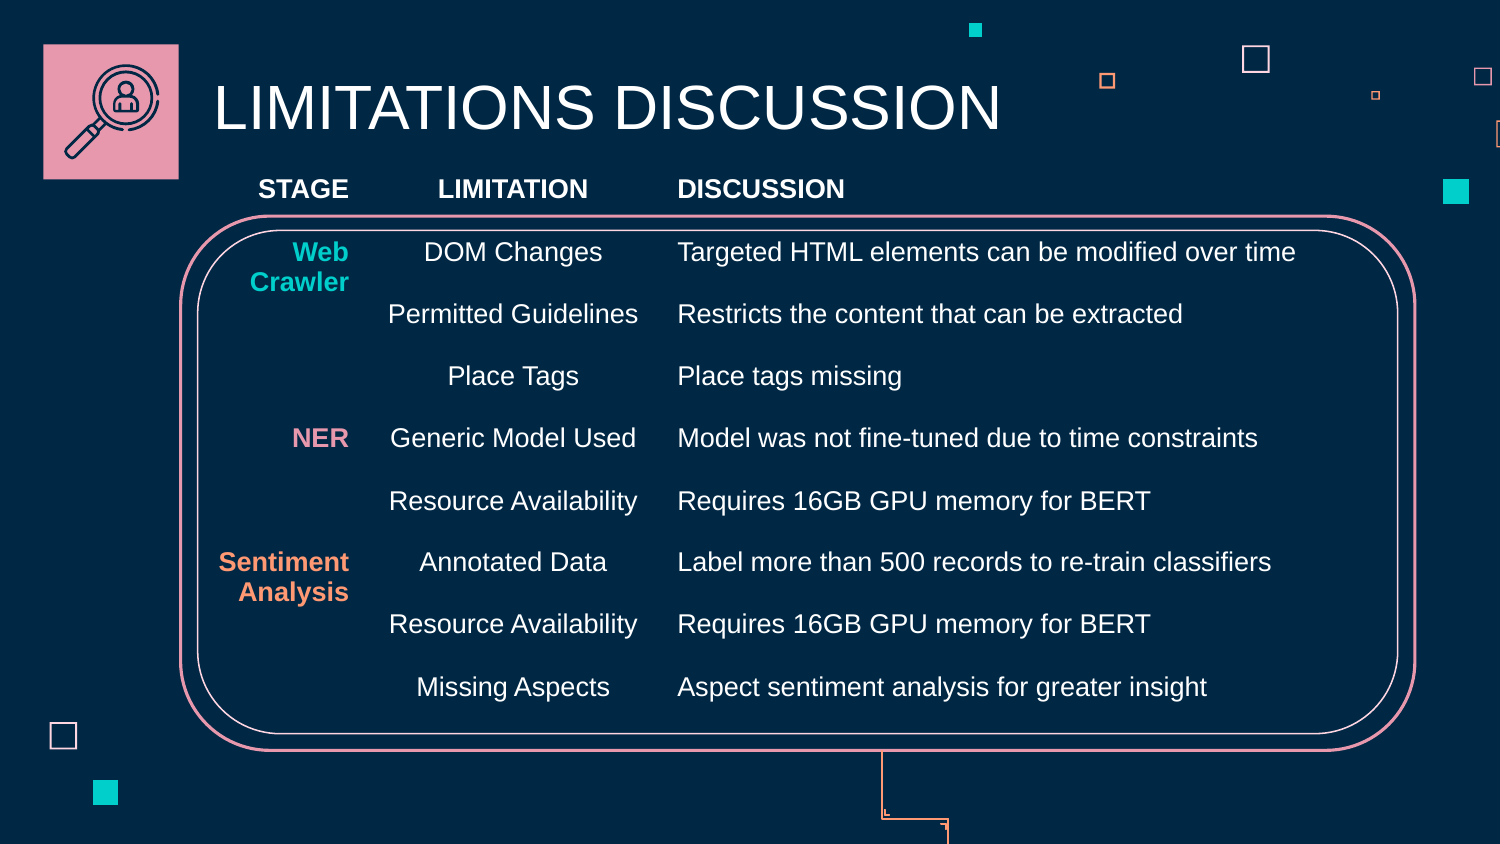

LIMITATIONS DISCUSSION

| STAGE | LIMITATION | DISCUSSION |
| --- | --- | --- |
| Web Crawler | DOM Changes | Targeted HTML elements can be modified over time |
|  | Permitted Guidelines | Restricts the content that can be extracted |
|  | Place Tags | Place tags missing |
| NER | Generic Model Used | Model was not fine-tuned due to time constraints |
|  | Resource Availability | Requires 16GB GPU memory for BERT |
| Sentiment Analysis | Annotated Data | Label more than 500 records to re-train classifiers |
|  | Resource Availability | Requires 16GB GPU memory for BERT |
|  | Missing Aspects | Aspect sentiment analysis for greater insight |